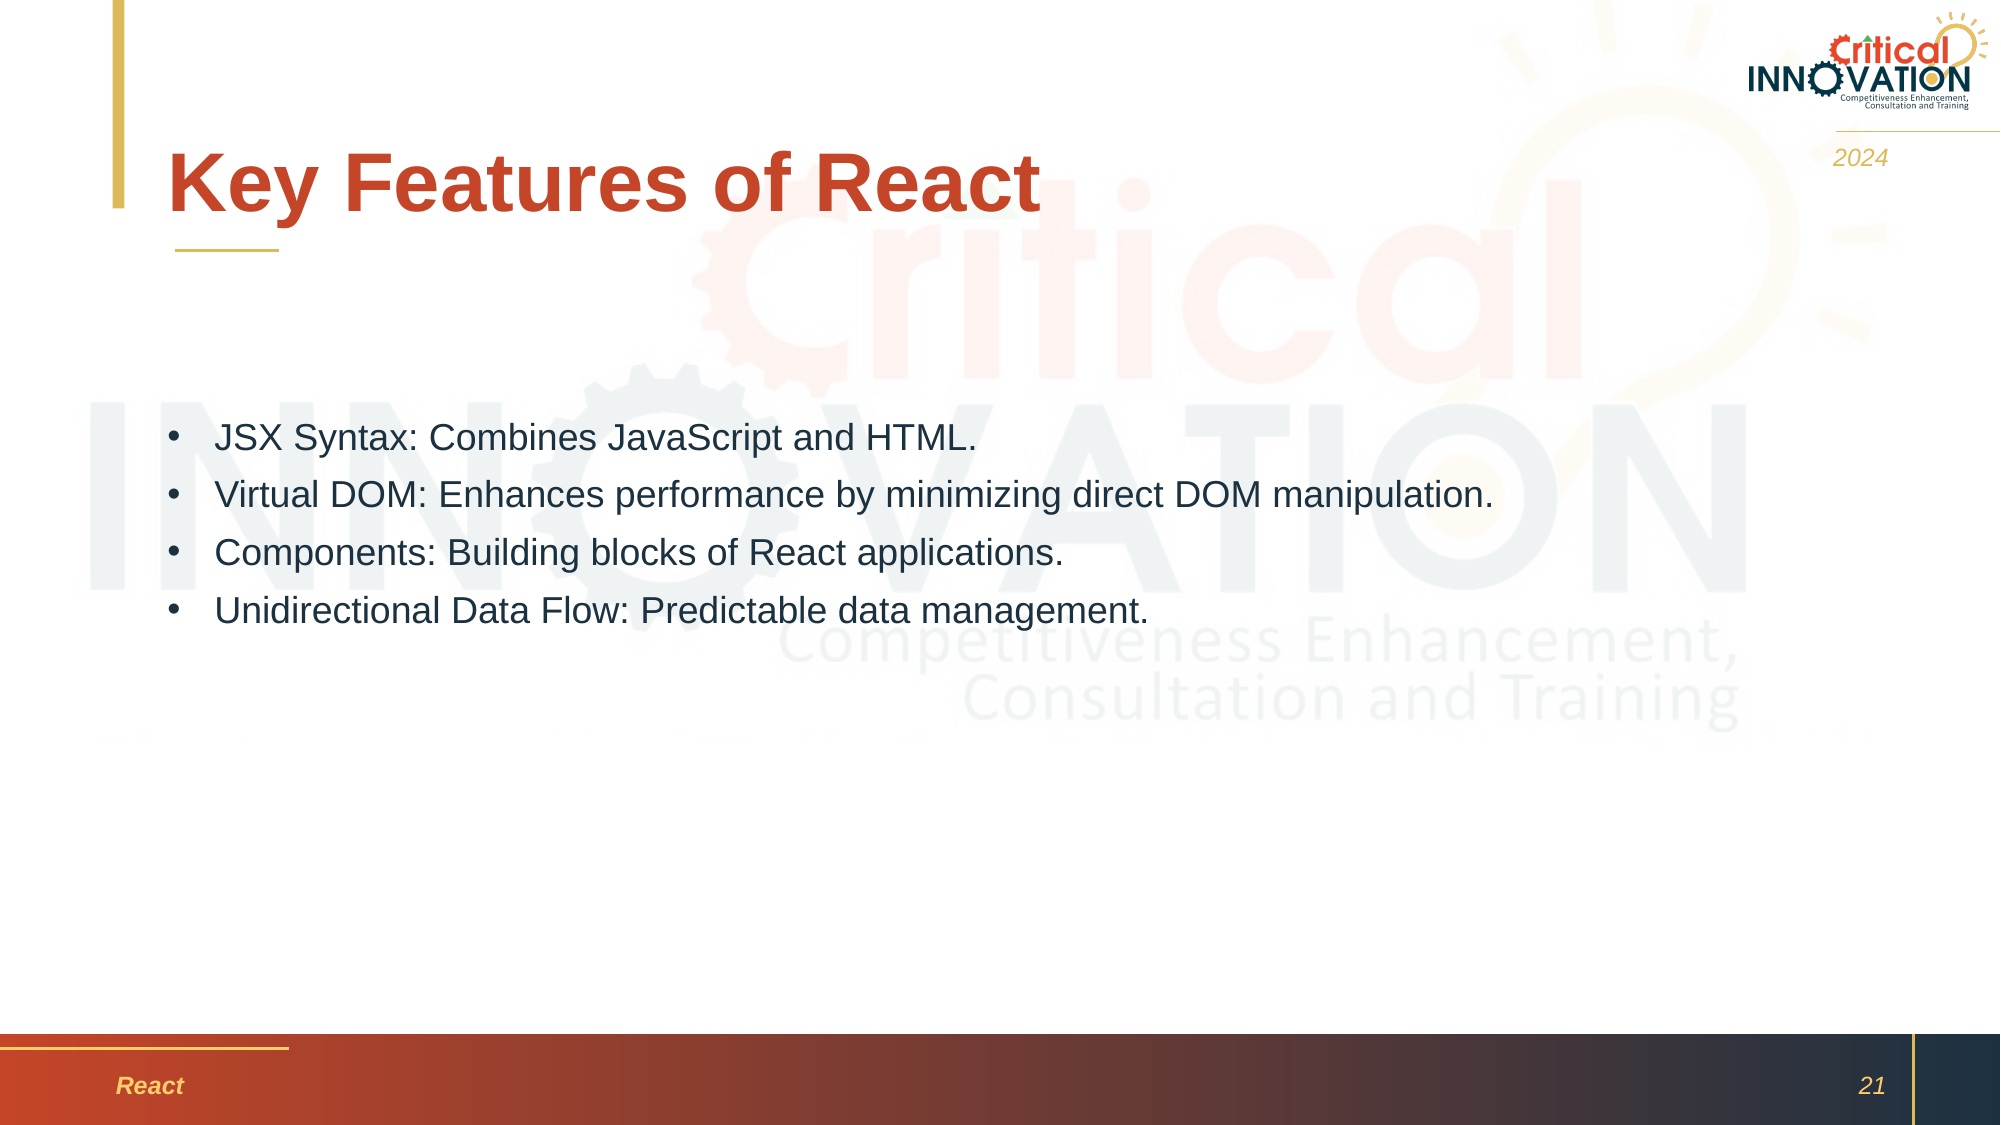

# Key Features of React
2024

JSX Syntax: Combines JavaScript and HTML.
Virtual DOM: Enhances performance by minimizing direct DOM manipulation.
Components: Building blocks of React applications.
Unidirectional Data Flow: Predictable data management.
React
21